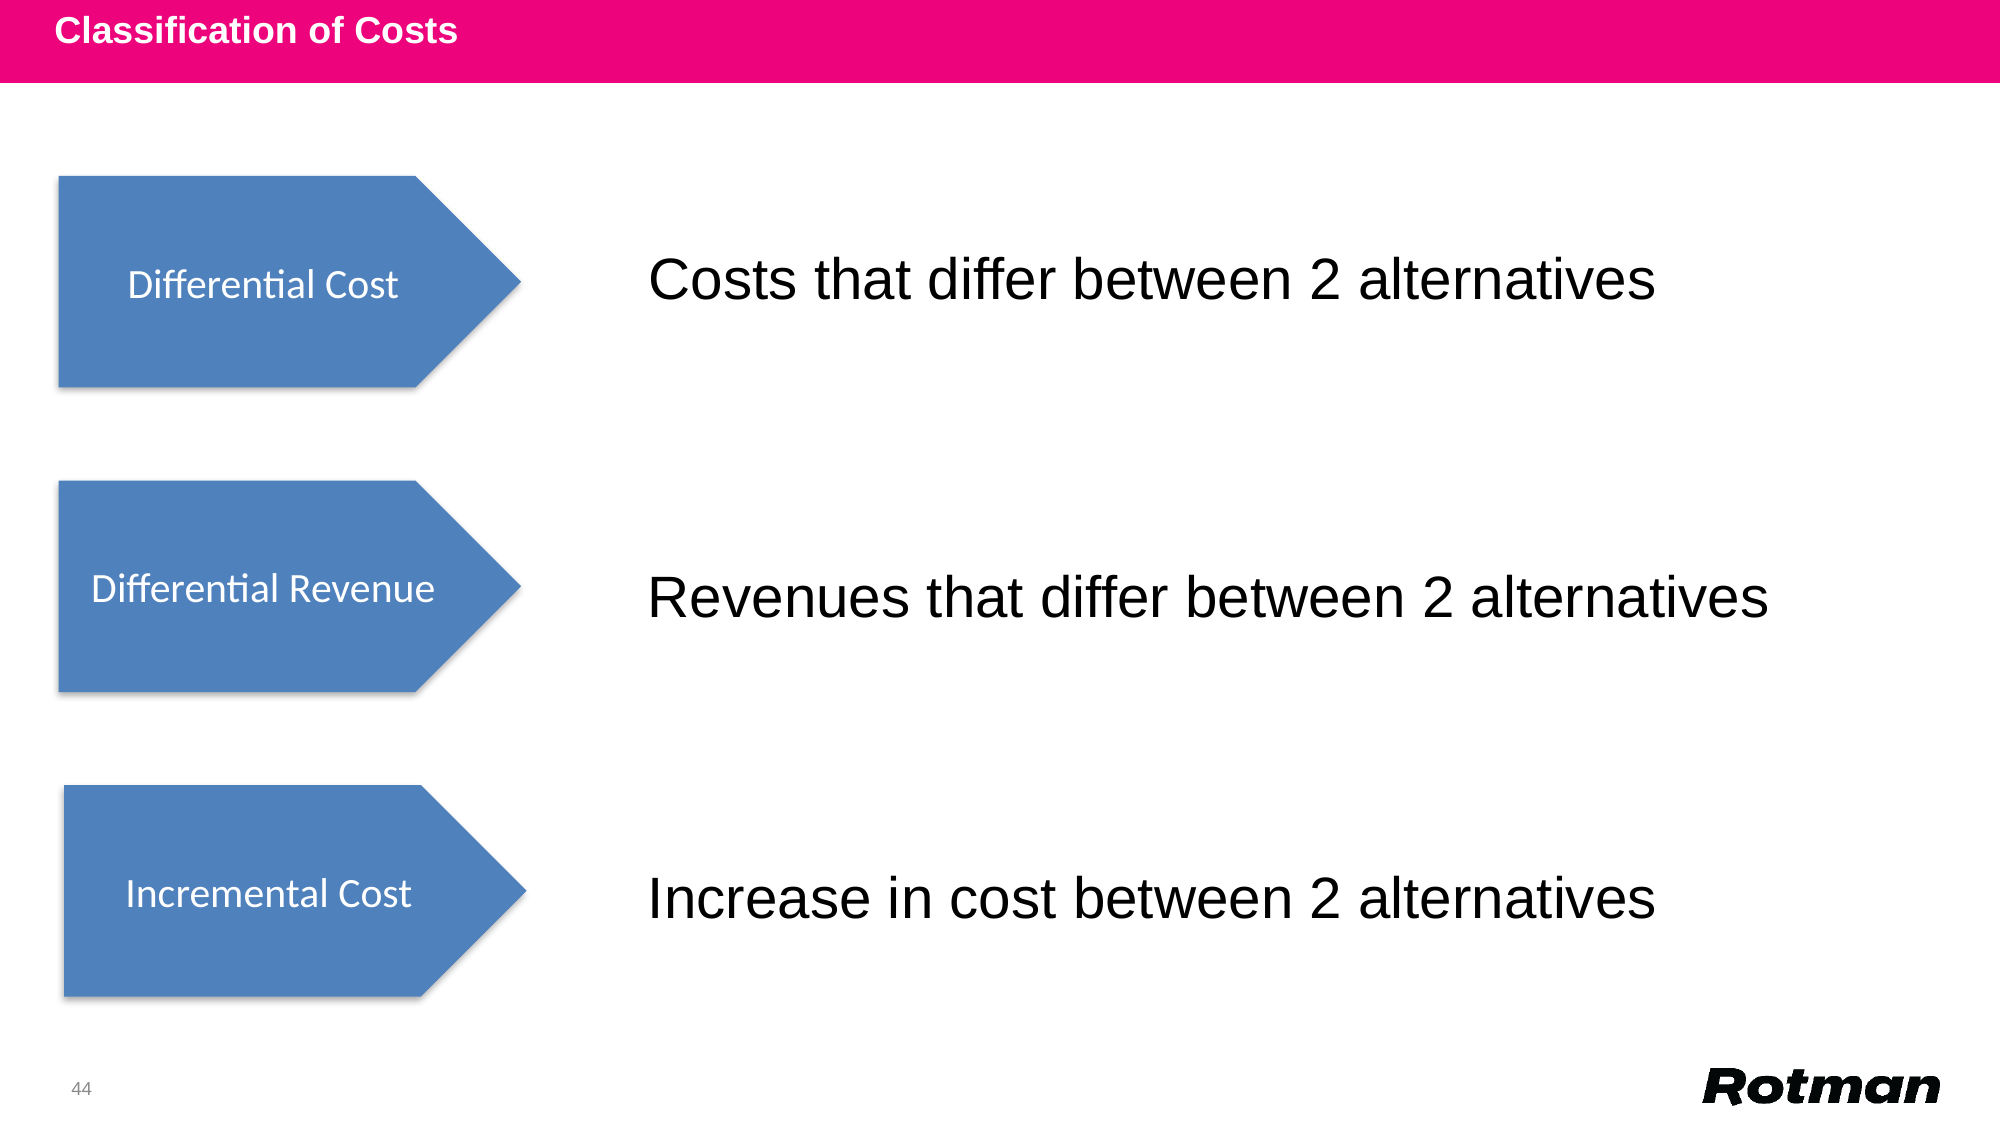

Classification of Costs

Differential Cost
Costs that differ between 2 alternatives between 2 alternatives.
Differential Revenue
Revenues that differ between 2 alternatives between 2 alternatives.
Incremental Cost
Increase in cost between 2 alternatives 2 alternatives.
44